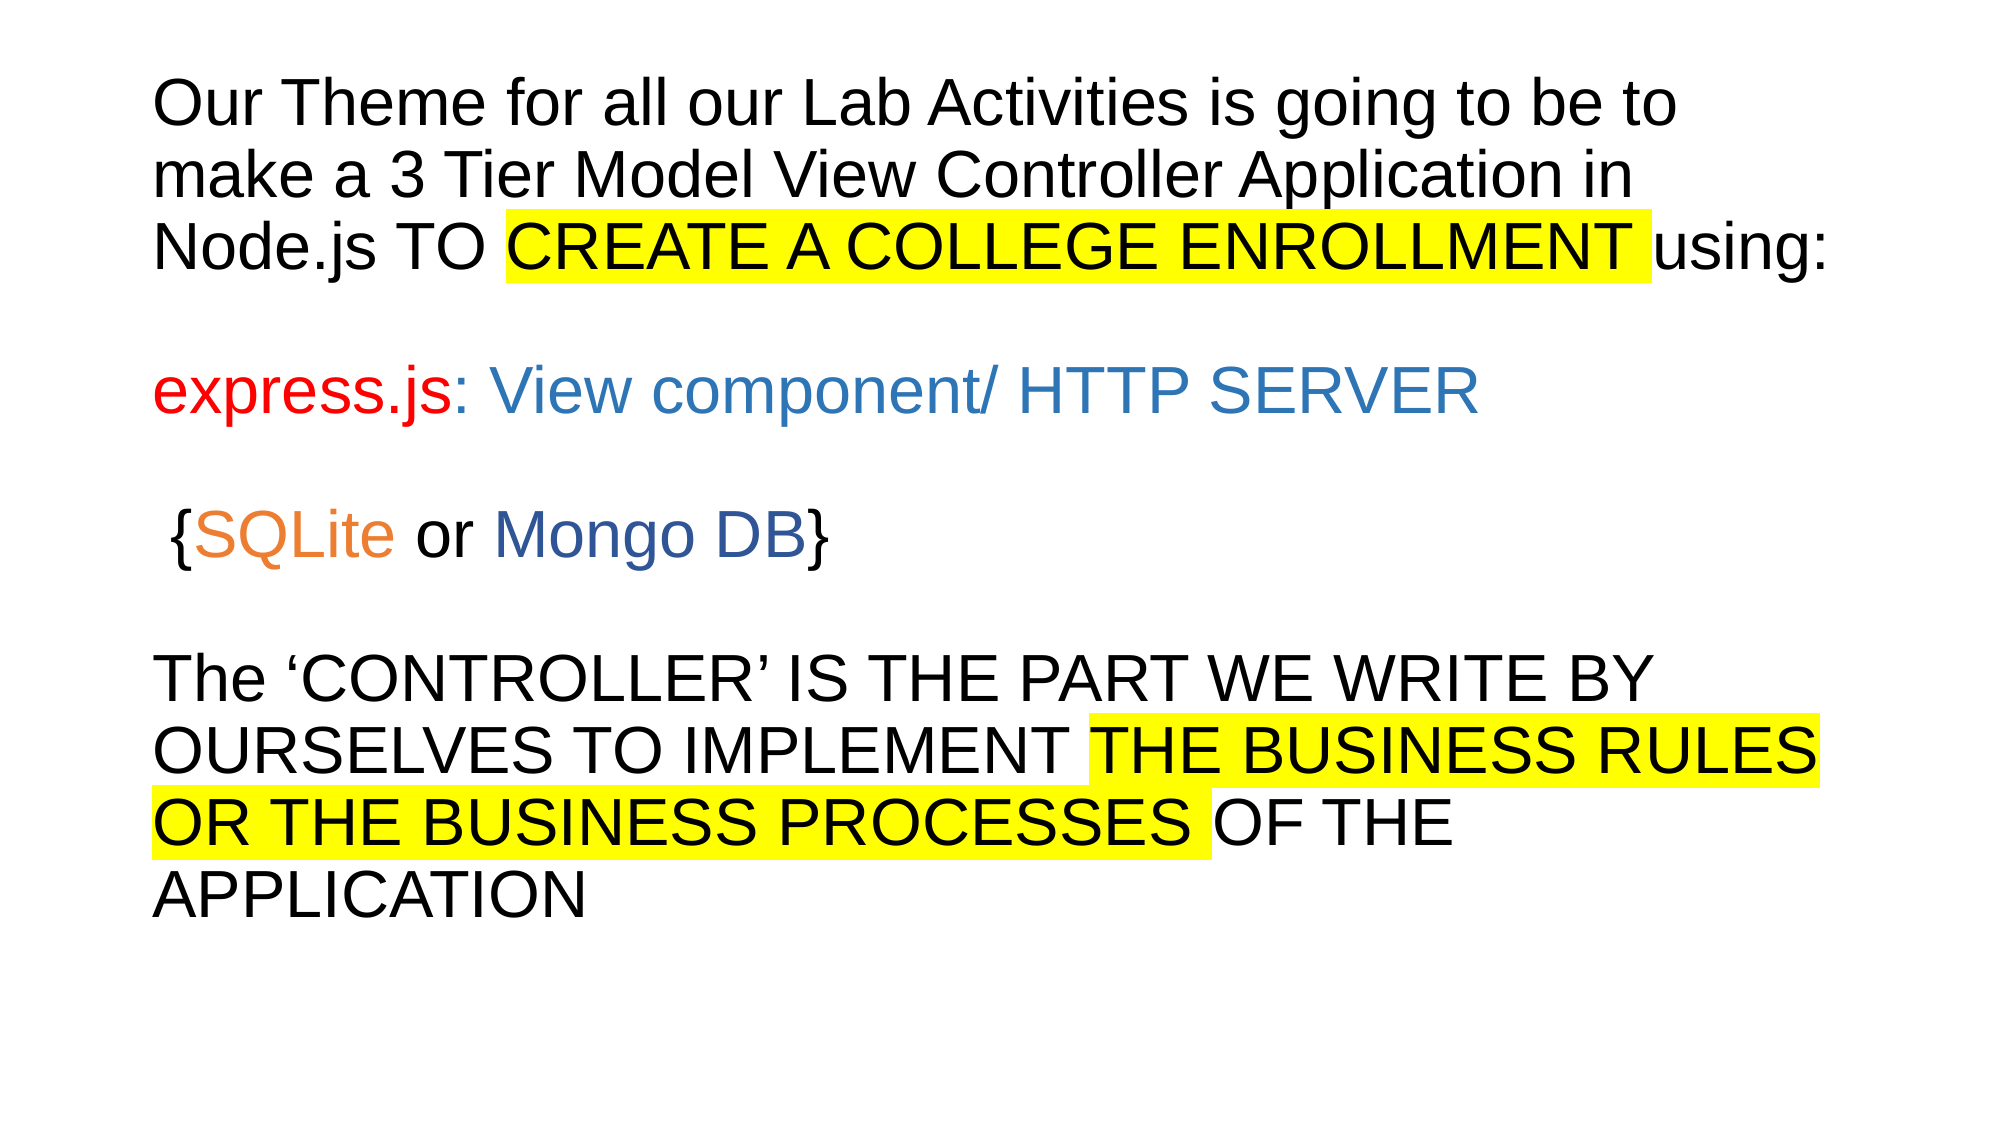

# Our Theme for all our Lab Activities is going to be to make a 3 Tier Model View Controller Application in Node.js TO CREATE A COLLEGE ENROLLMENT using: express.js: View component/ HTTP SERVER {SQLite or Mongo DB} The ‘CONTROLLER’ IS THE PART WE WRITE BY OURSELVES TO IMPLEMENT THE BUSINESS RULES OR THE BUSINESS PROCESSES OF THE APPLICATION